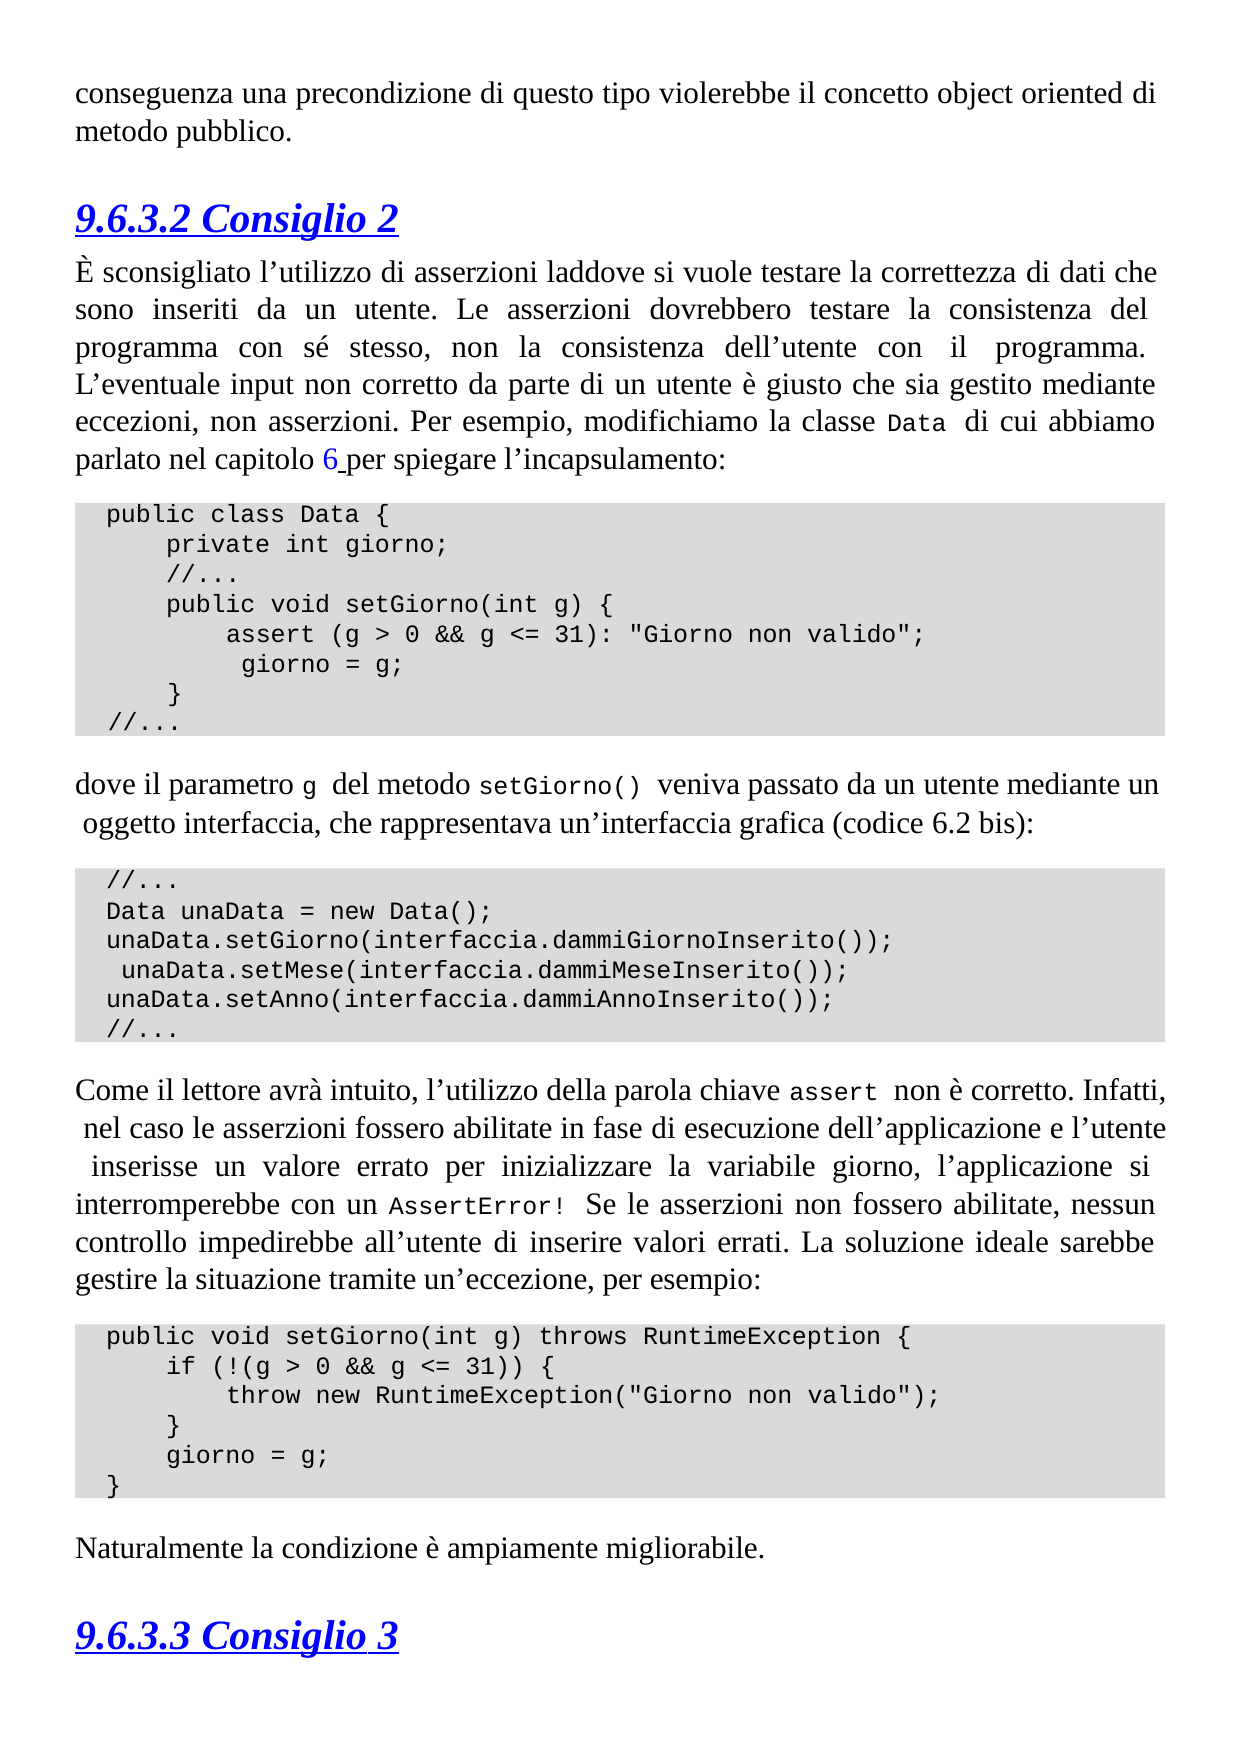

conseguenza una precondizione di questo tipo violerebbe il concetto object oriented di  metodo pubblico.

9.6.3.2 Consiglio 2
È sconsigliato l’utilizzo di asserzioni laddove si vuole testare la correttezza di dati che  sono inseriti da un utente. Le asserzioni dovrebbero testare la consistenza del  programma con sé stesso, non la consistenza dell’utente con il programma.  L’eventuale input non corretto da parte di un utente è giusto che sia gestito mediante  eccezioni, non asserzioni. Per esempio, modifichiamo la classe Data di cui abbiamo  parlato nel capitolo 6 per spiegare l’incapsulamento:
public class Data {
private int giorno;
//...
public void setGiorno(int g) {
assert (g > 0 && g <= 31): "Giorno non valido";  giorno = g;
}
//...
dove il parametro g del metodo setGiorno() veniva passato da un utente mediante un  oggetto interfaccia, che rappresentava un’interfaccia grafica (codice 6.2 bis):
//...
Data unaData = new Data();  unaData.setGiorno(interfaccia.dammiGiornoInserito());  unaData.setMese(interfaccia.dammiMeseInserito());  unaData.setAnno(interfaccia.dammiAnnoInserito());
//...
Come il lettore avrà intuito, l’utilizzo della parola chiave assert non è corretto. Infatti,  nel caso le asserzioni fossero abilitate in fase di esecuzione dell’applicazione e l’utente  inserisse un valore errato per inizializzare la variabile giorno, l’applicazione si  interromperebbe con un AssertError! Se le asserzioni non fossero abilitate, nessun  controllo impedirebbe all’utente di inserire valori errati. La soluzione ideale sarebbe  gestire la situazione tramite un’eccezione, per esempio:
public void setGiorno(int g) throws RuntimeException {
if (!(g > 0 && g <= 31)) {
throw new RuntimeException("Giorno non valido");
}
giorno = g;
}
Naturalmente la condizione è ampiamente migliorabile.

9.6.3.3 Consiglio 3